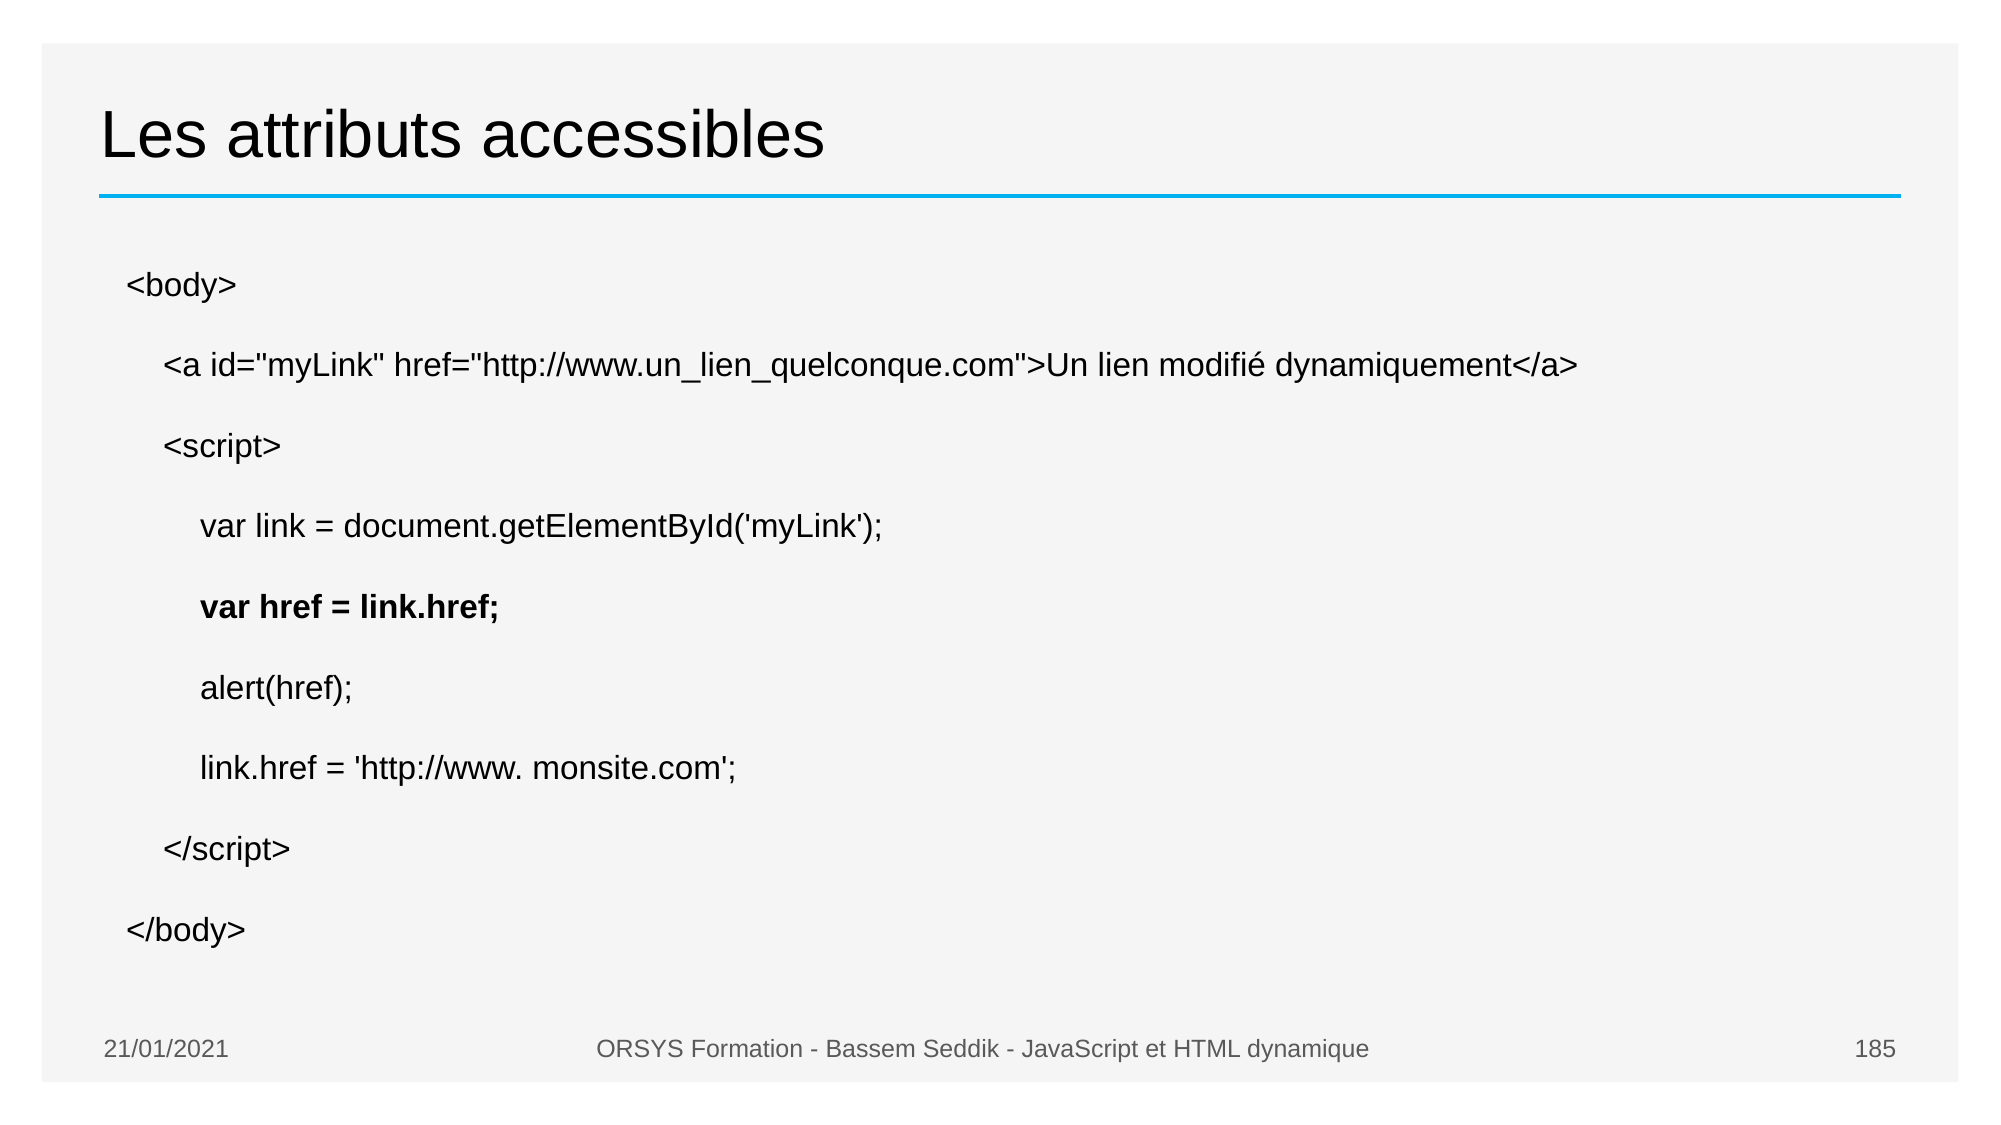

# Les attributs accessibles
<body>
    <a id="myLink" href="http://www.un_lien_quelconque.com">Un lien modifié dynamiquement</a>
    <script>
        var link = document.getElementById('myLink');
        var href = link.href;
        alert(href);
        link.href = 'http://www. monsite.com';
    </script>
</body>
21/01/2021
ORSYS Formation - Bassem Seddik - JavaScript et HTML dynamique
185